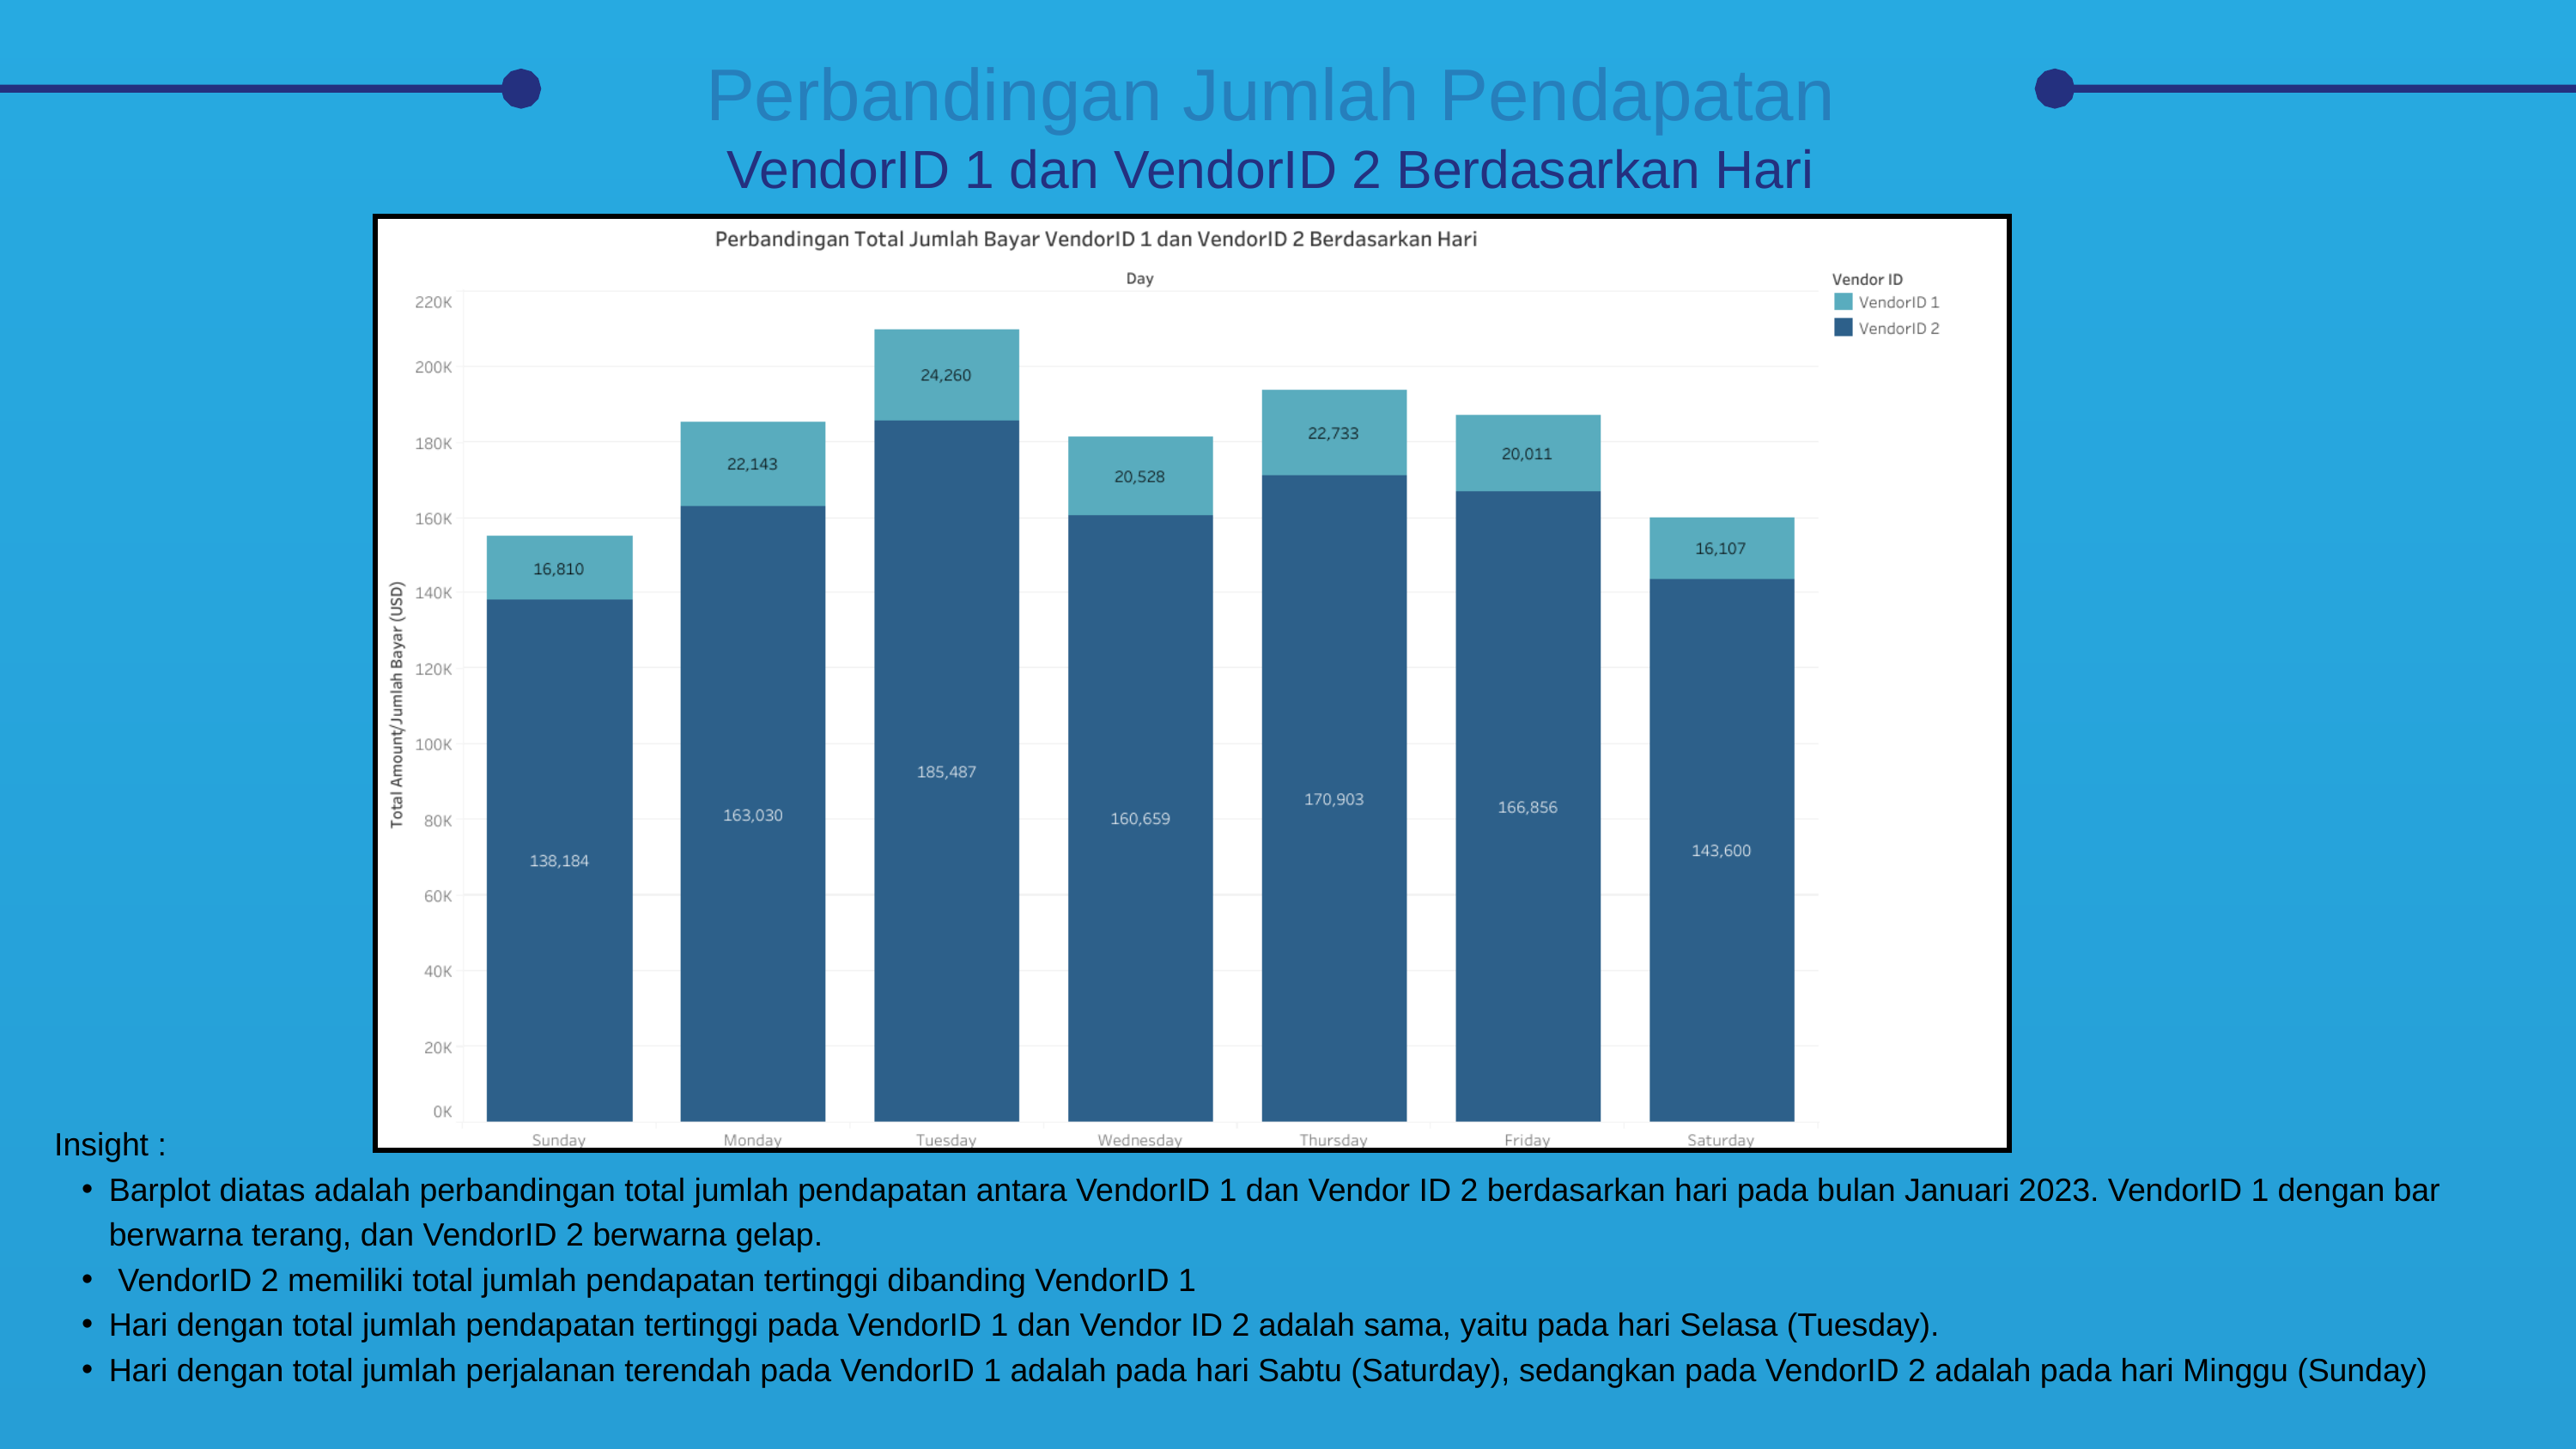

Perbandingan Jumlah Pendapatan

VendorID 1 dan VendorID 2 Berdasarkan Hari

Insight :
Barplot diatas adalah perbandingan total jumlah pendapatan antara VendorID 1 dan Vendor ID 2 berdasarkan hari pada bulan Januari 2023. VendorID 1 dengan bar berwarna terang, dan VendorID 2 berwarna gelap.
 VendorID 2 memiliki total jumlah pendapatan tertinggi dibanding VendorID 1
Hari dengan total jumlah pendapatan tertinggi pada VendorID 1 dan Vendor ID 2 adalah sama, yaitu pada hari Selasa (Tuesday).
Hari dengan total jumlah perjalanan terendah pada VendorID 1 adalah pada hari Sabtu (Saturday), sedangkan pada VendorID 2 adalah pada hari Minggu (Sunday)